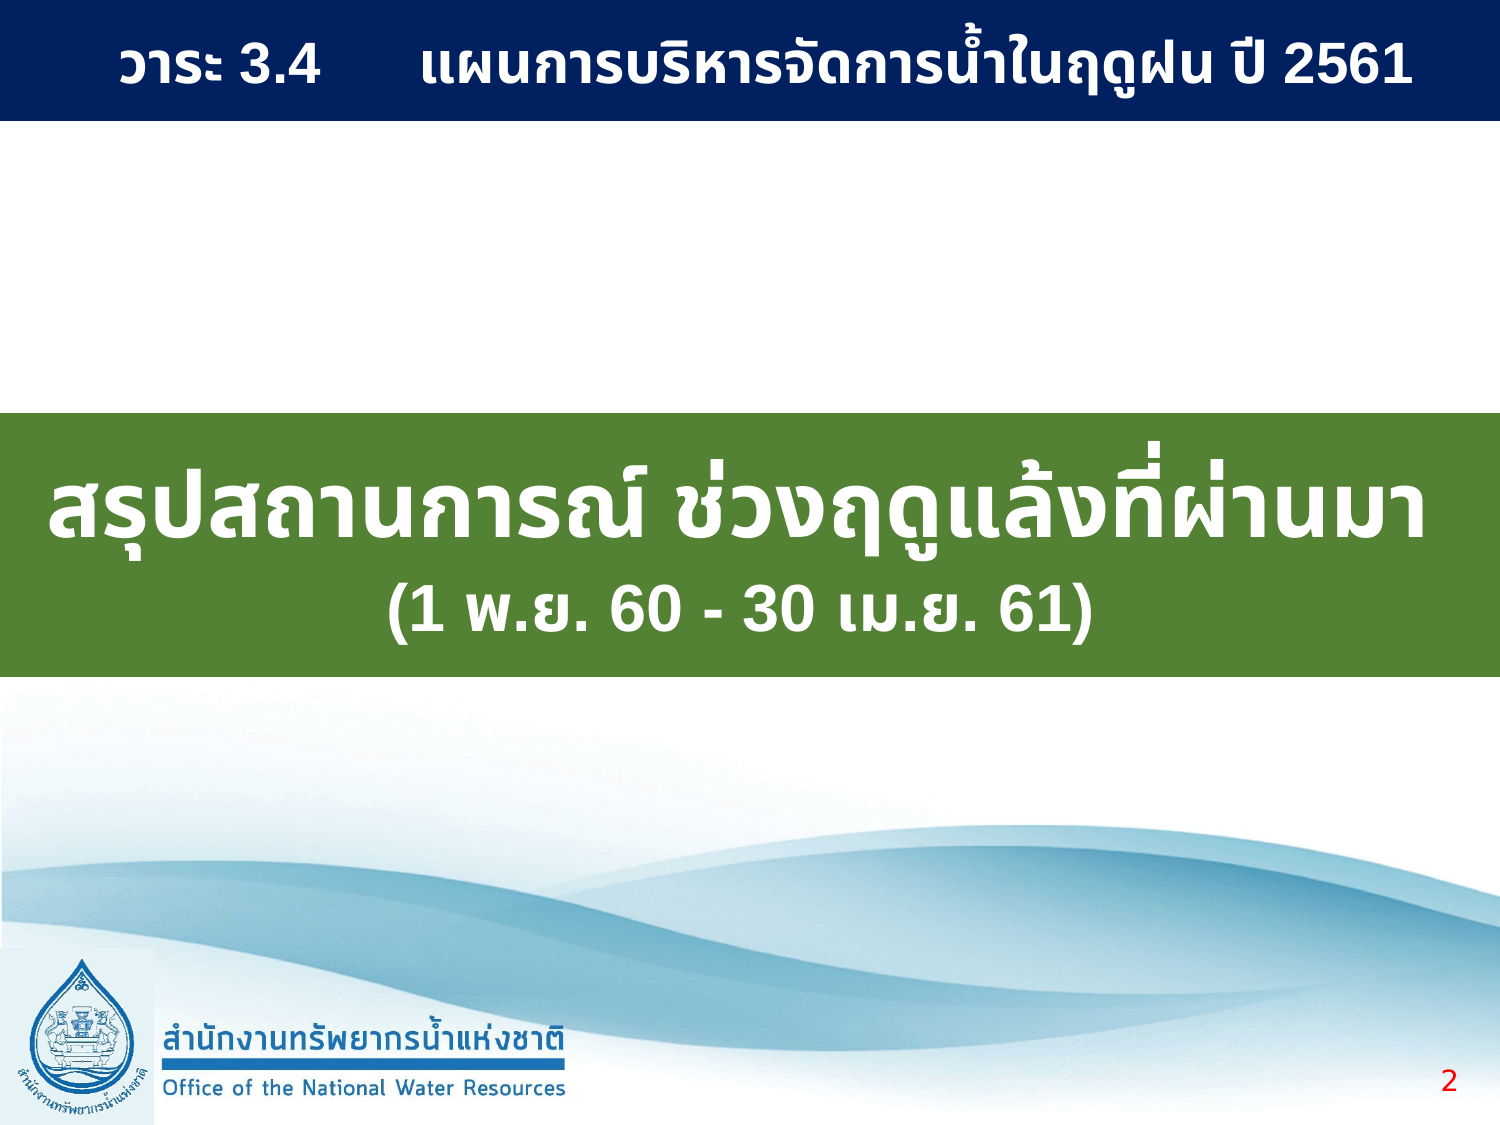

วาระ 3.4	แผนการบริหารจัดการน้ำในฤดูฝน ปี 2561
สรุปสถานการณ์ ช่วงฤดูแล้งที่ผ่านมา
(1 พ.ย. 60 - 30 เม.ย. 61)
2